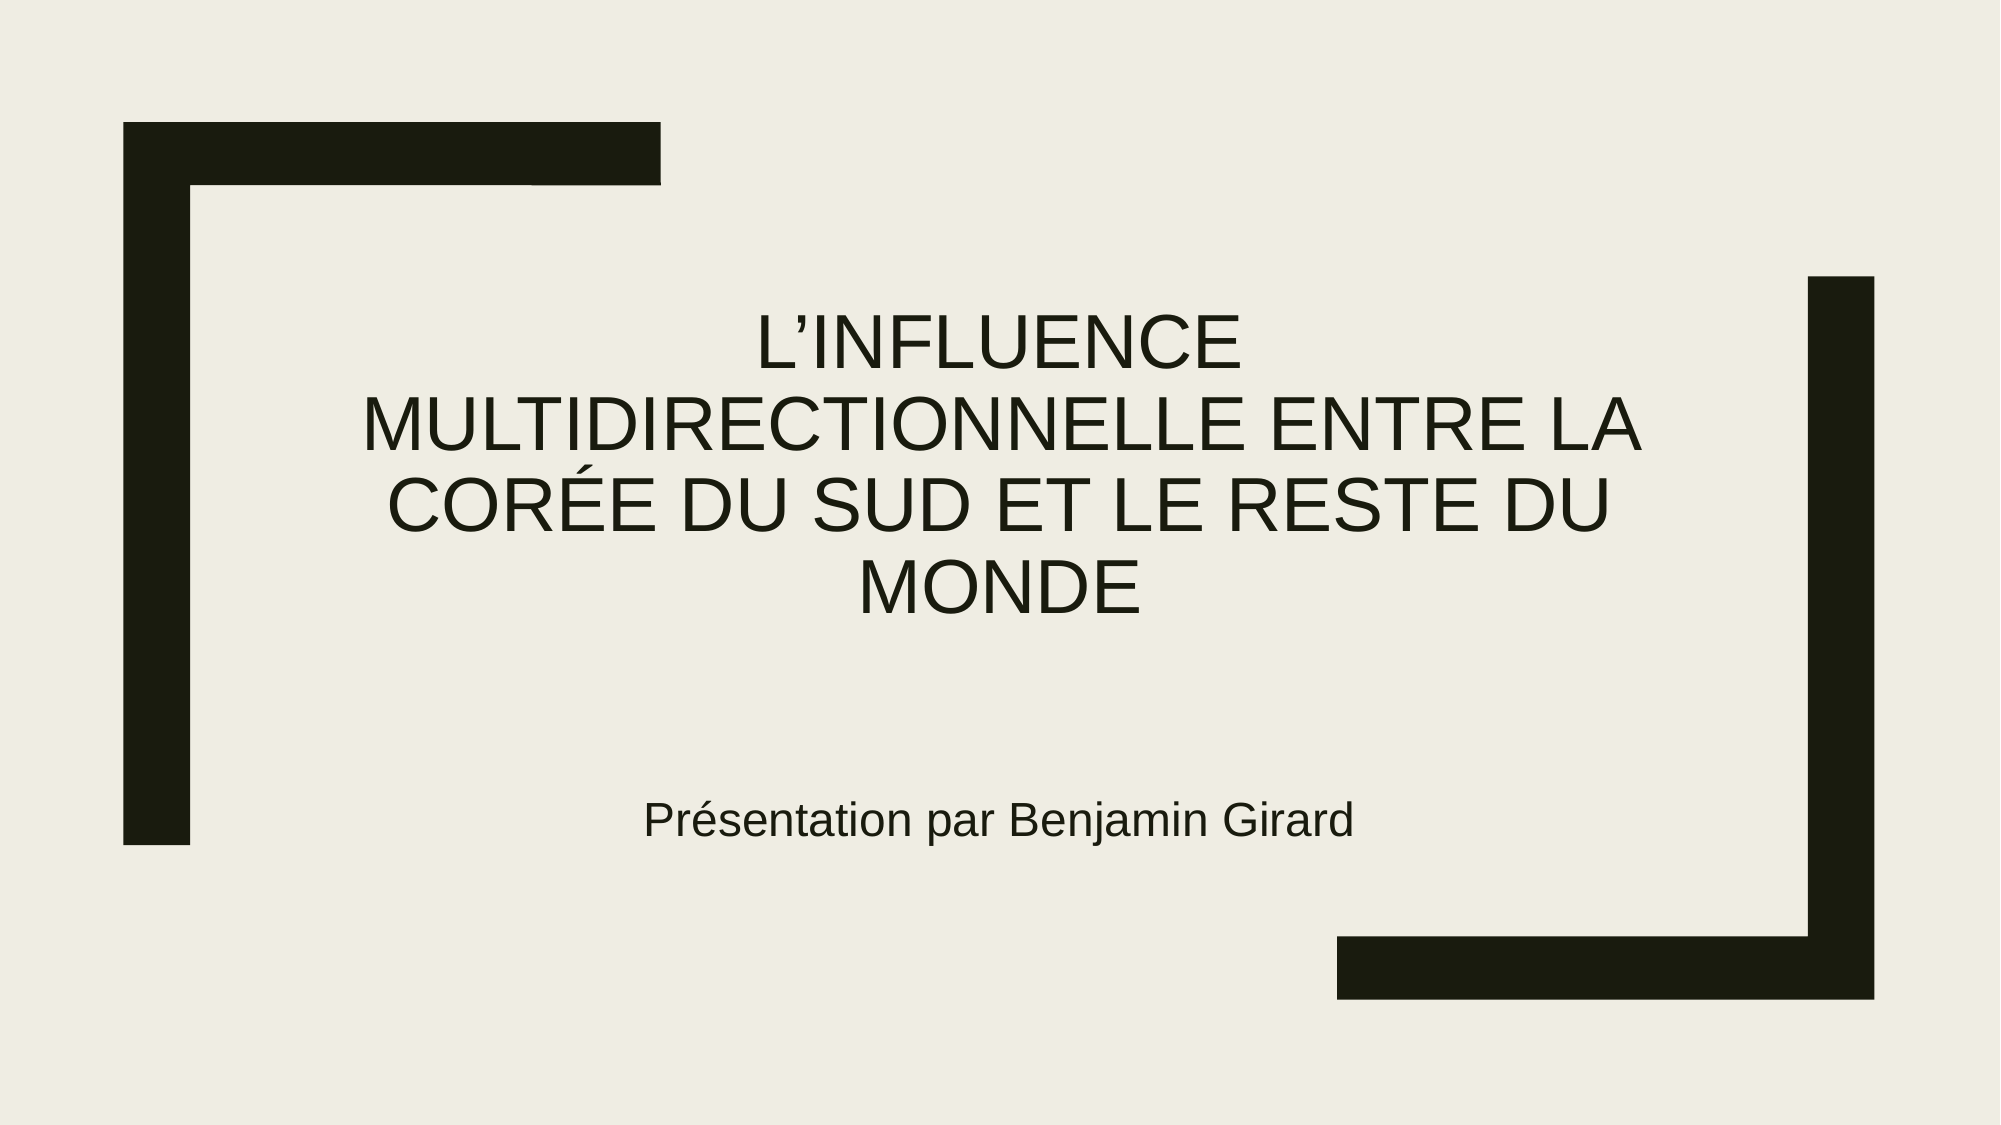

# L’influence multidirectionnelle entre la Corée du sud et le reste du monde
Présentation par Benjamin Girard